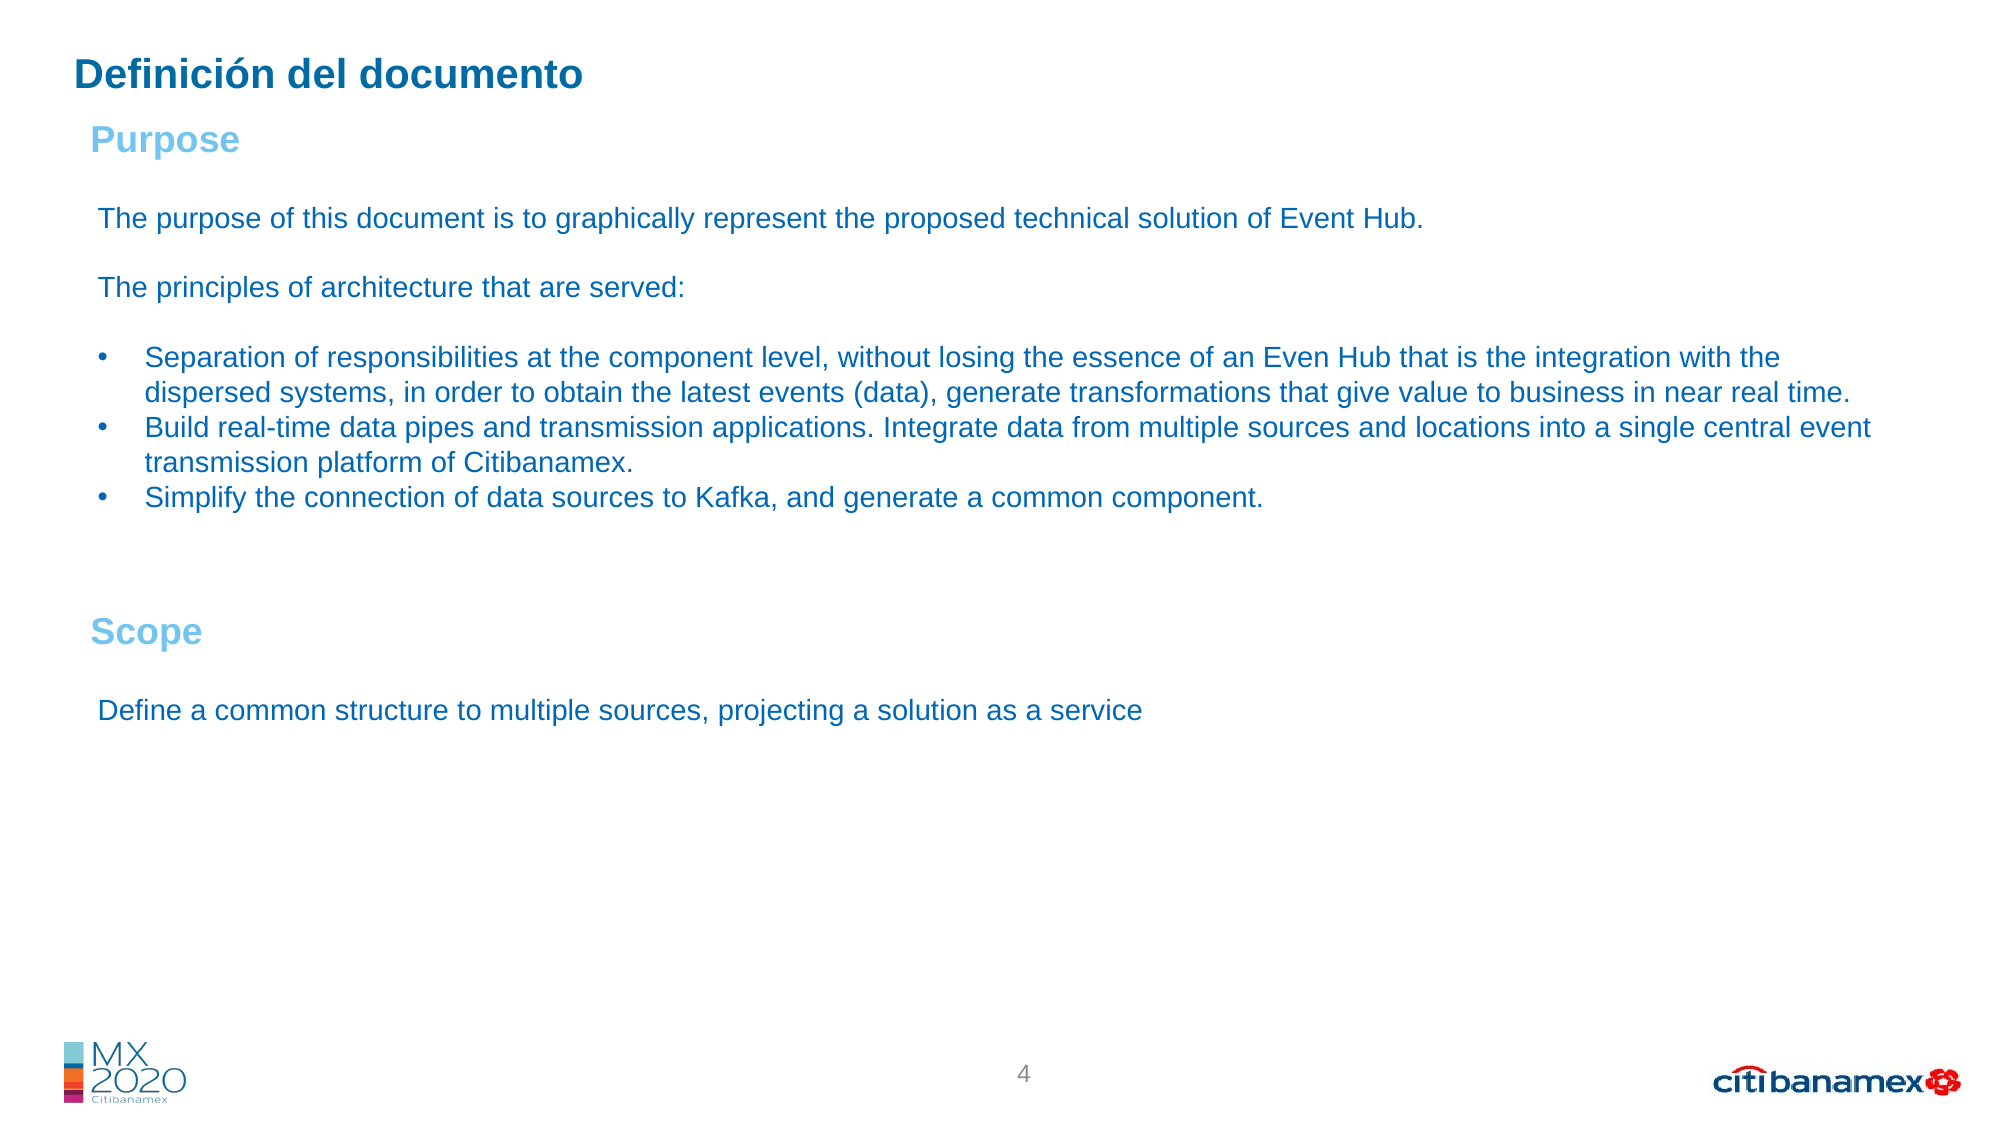

Definición del documento
Purpose
The purpose of this document is to graphically represent the proposed technical solution of Event Hub.

The principles of architecture that are served:

Separation of responsibilities at the component level, without losing the essence of an Even Hub that is the integration with the dispersed systems, in order to obtain the latest events (data), generate transformations that give value to business in near real time.
Build real-time data pipes and transmission applications. Integrate data from multiple sources and locations into a single central event transmission platform of Citibanamex.
Simplify the connection of data sources to Kafka, and generate a common component.
Scope
Define a common structure to multiple sources, projecting a solution as a service